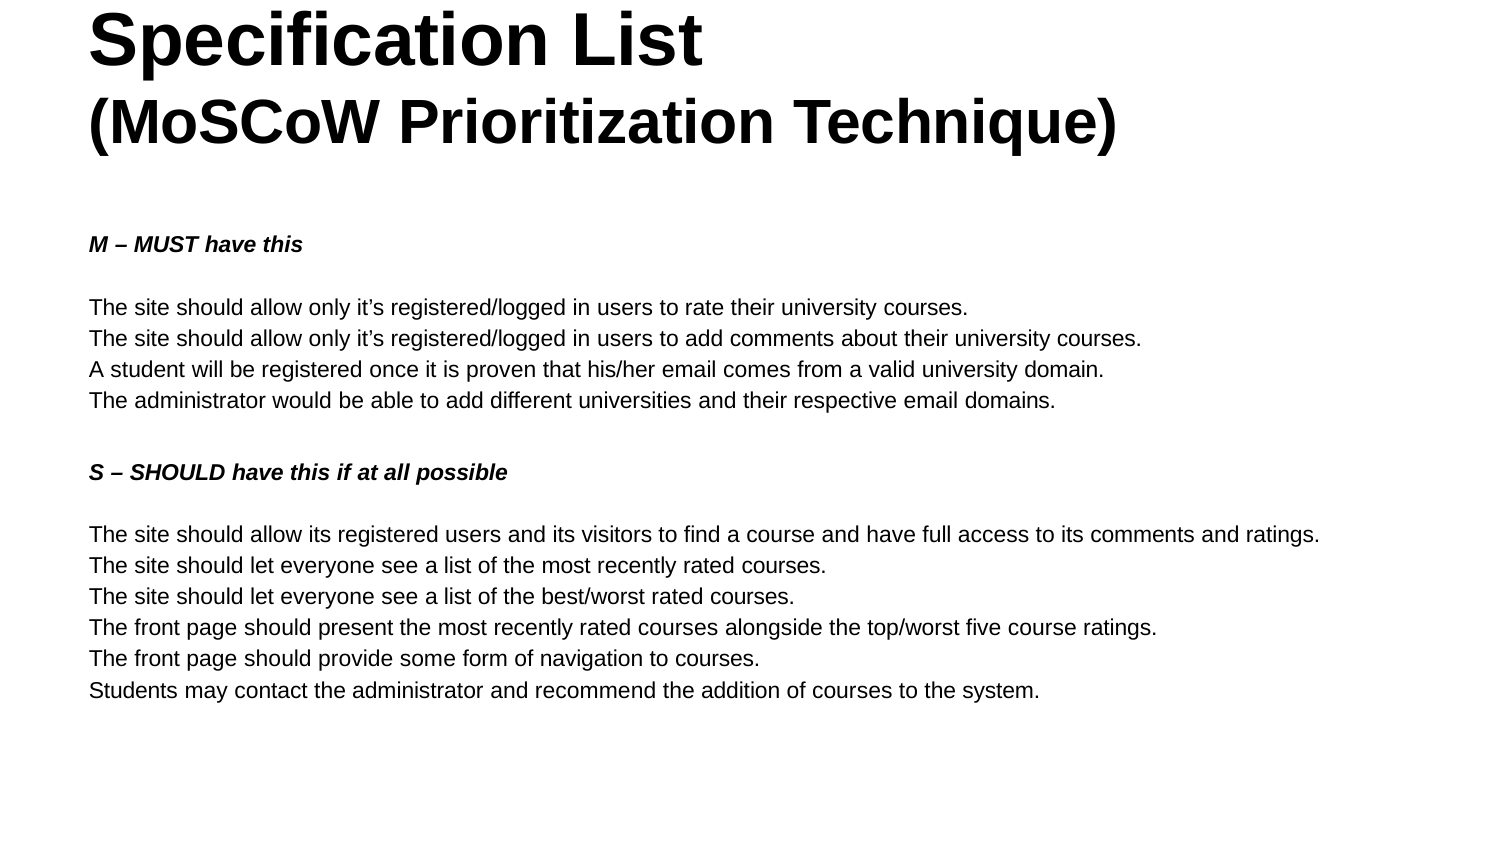

# Specification List
(MoSCoW Prioritization Technique)
M – MUST have this

The site should allow only it’s registered/logged in users to rate their university courses.
The site should allow only it’s registered/logged in users to add comments about their university courses. A student will be registered once it is proven that his/her email comes from a valid university domain.
The administrator would be able to add different universities and their respective email domains.

S – SHOULD have this if at all possible

The site should allow its registered users and its visitors to find a course and have full access to its comments and ratings. The site should let everyone see a list of the most recently rated courses.
The site should let everyone see a list of the best/worst rated courses.
The front page should present the most recently rated courses alongside the top/worst five course ratings. The front page should provide some form of navigation to courses.
Students may contact the administrator and recommend the addition of courses to the system.